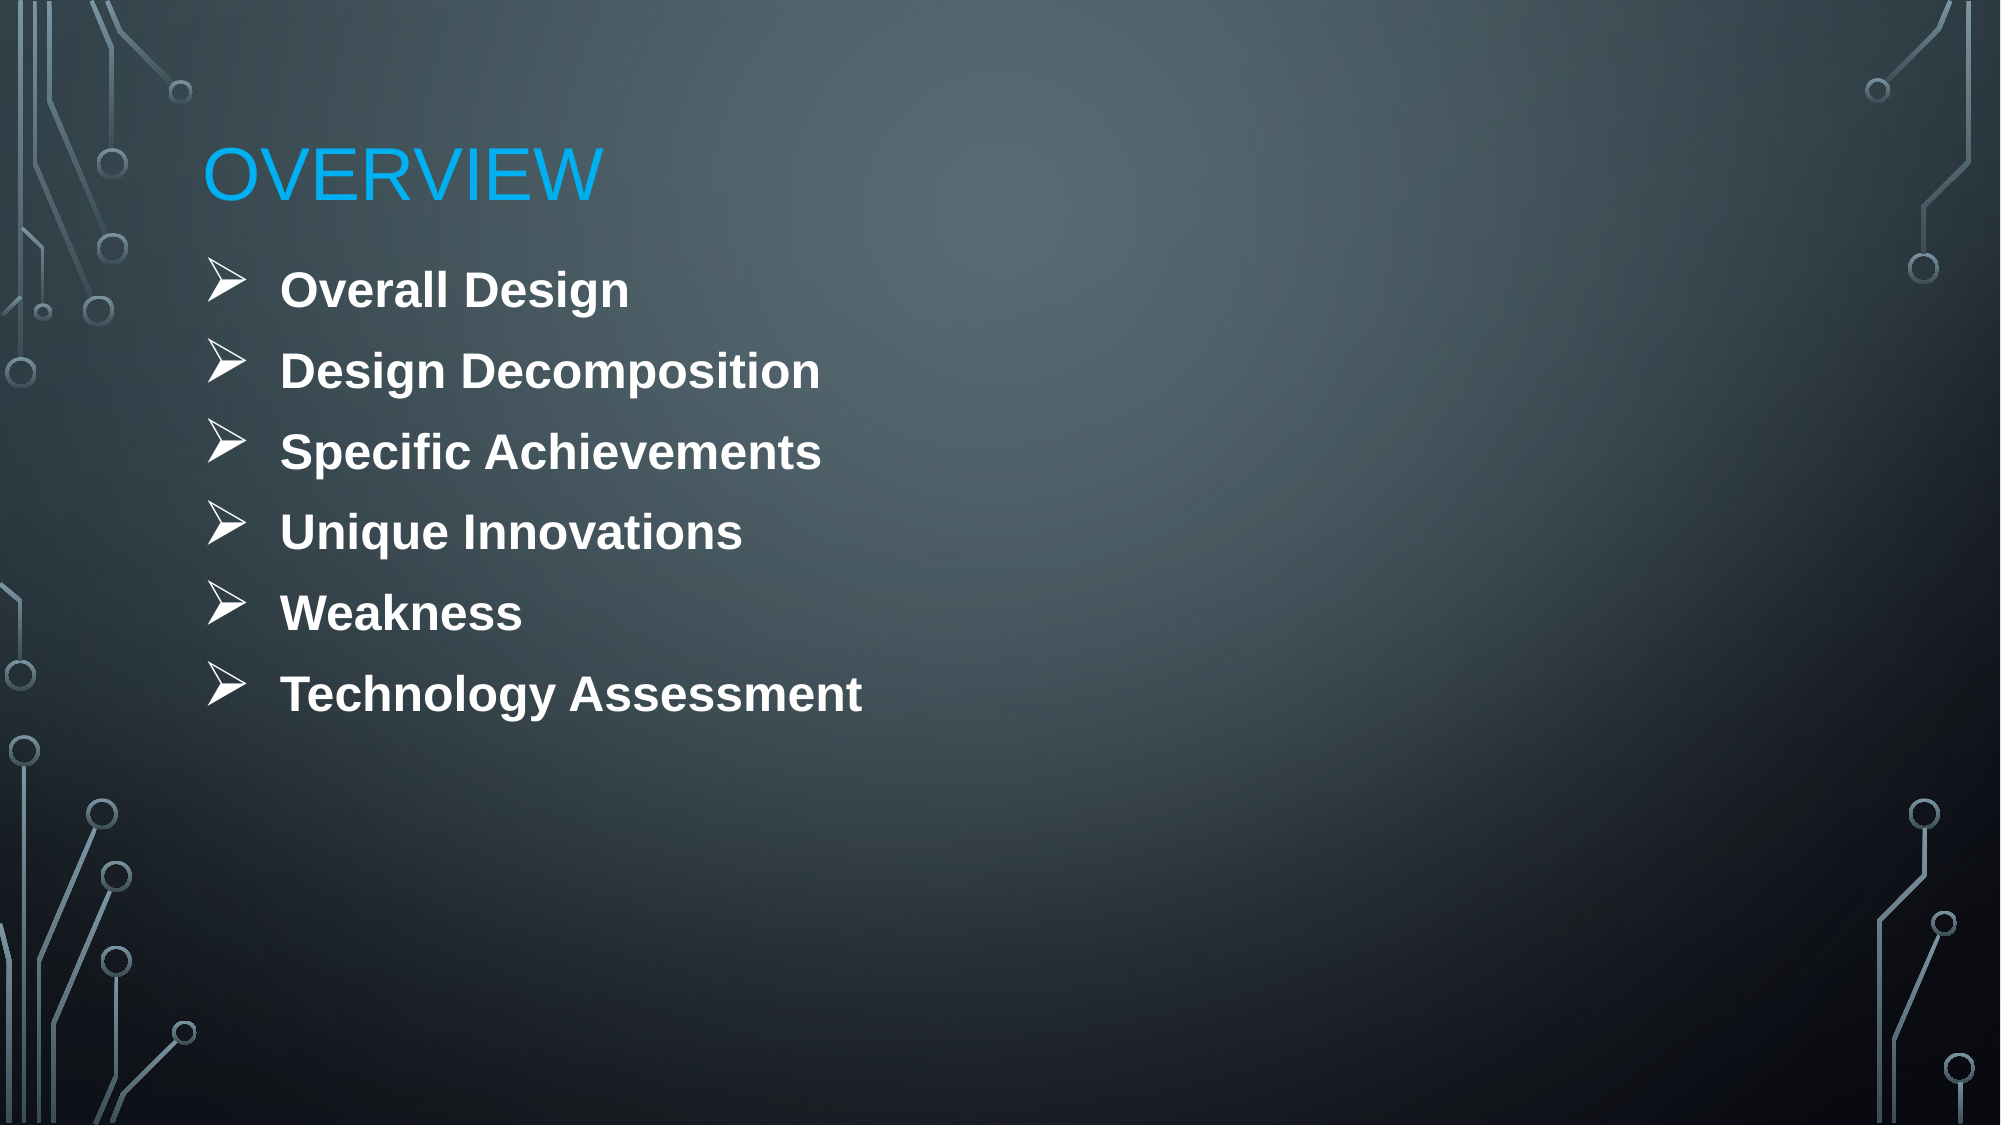

# Overview
  Overall Design
  Design Decomposition
  Specific Achievements
  Unique Innovations
  Weakness
  Technology Assessment